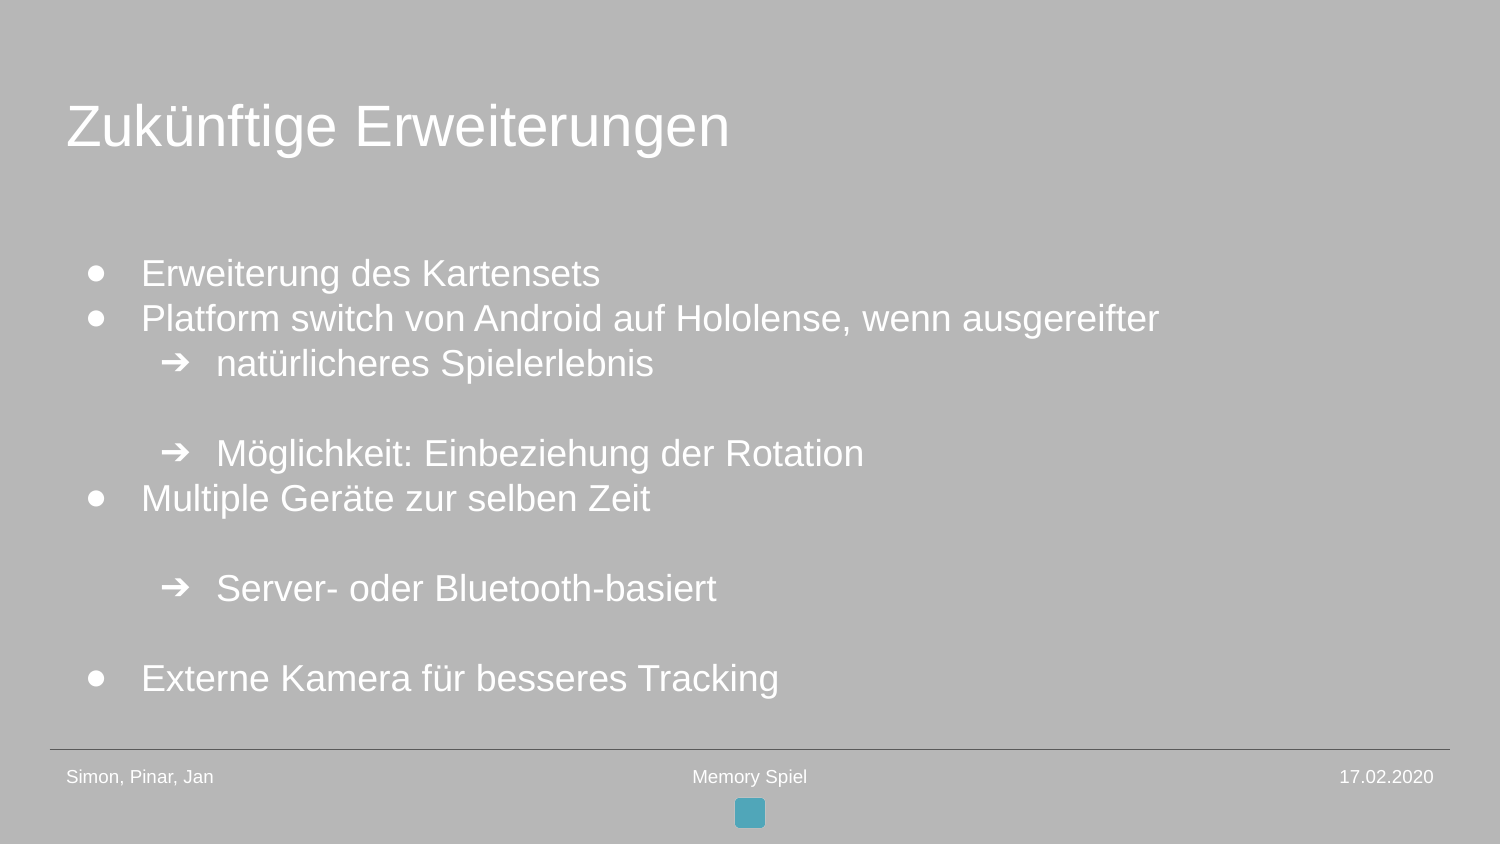

# Zukünftige Erweiterungen
Erweiterung des Kartensets
Platform switch von Android auf Hololense, wenn ausgereifter
natürlicheres Spielerlebnis
Möglichkeit: Einbeziehung der Rotation
Multiple Geräte zur selben Zeit
Server- oder Bluetooth-basiert
Externe Kamera für besseres Tracking